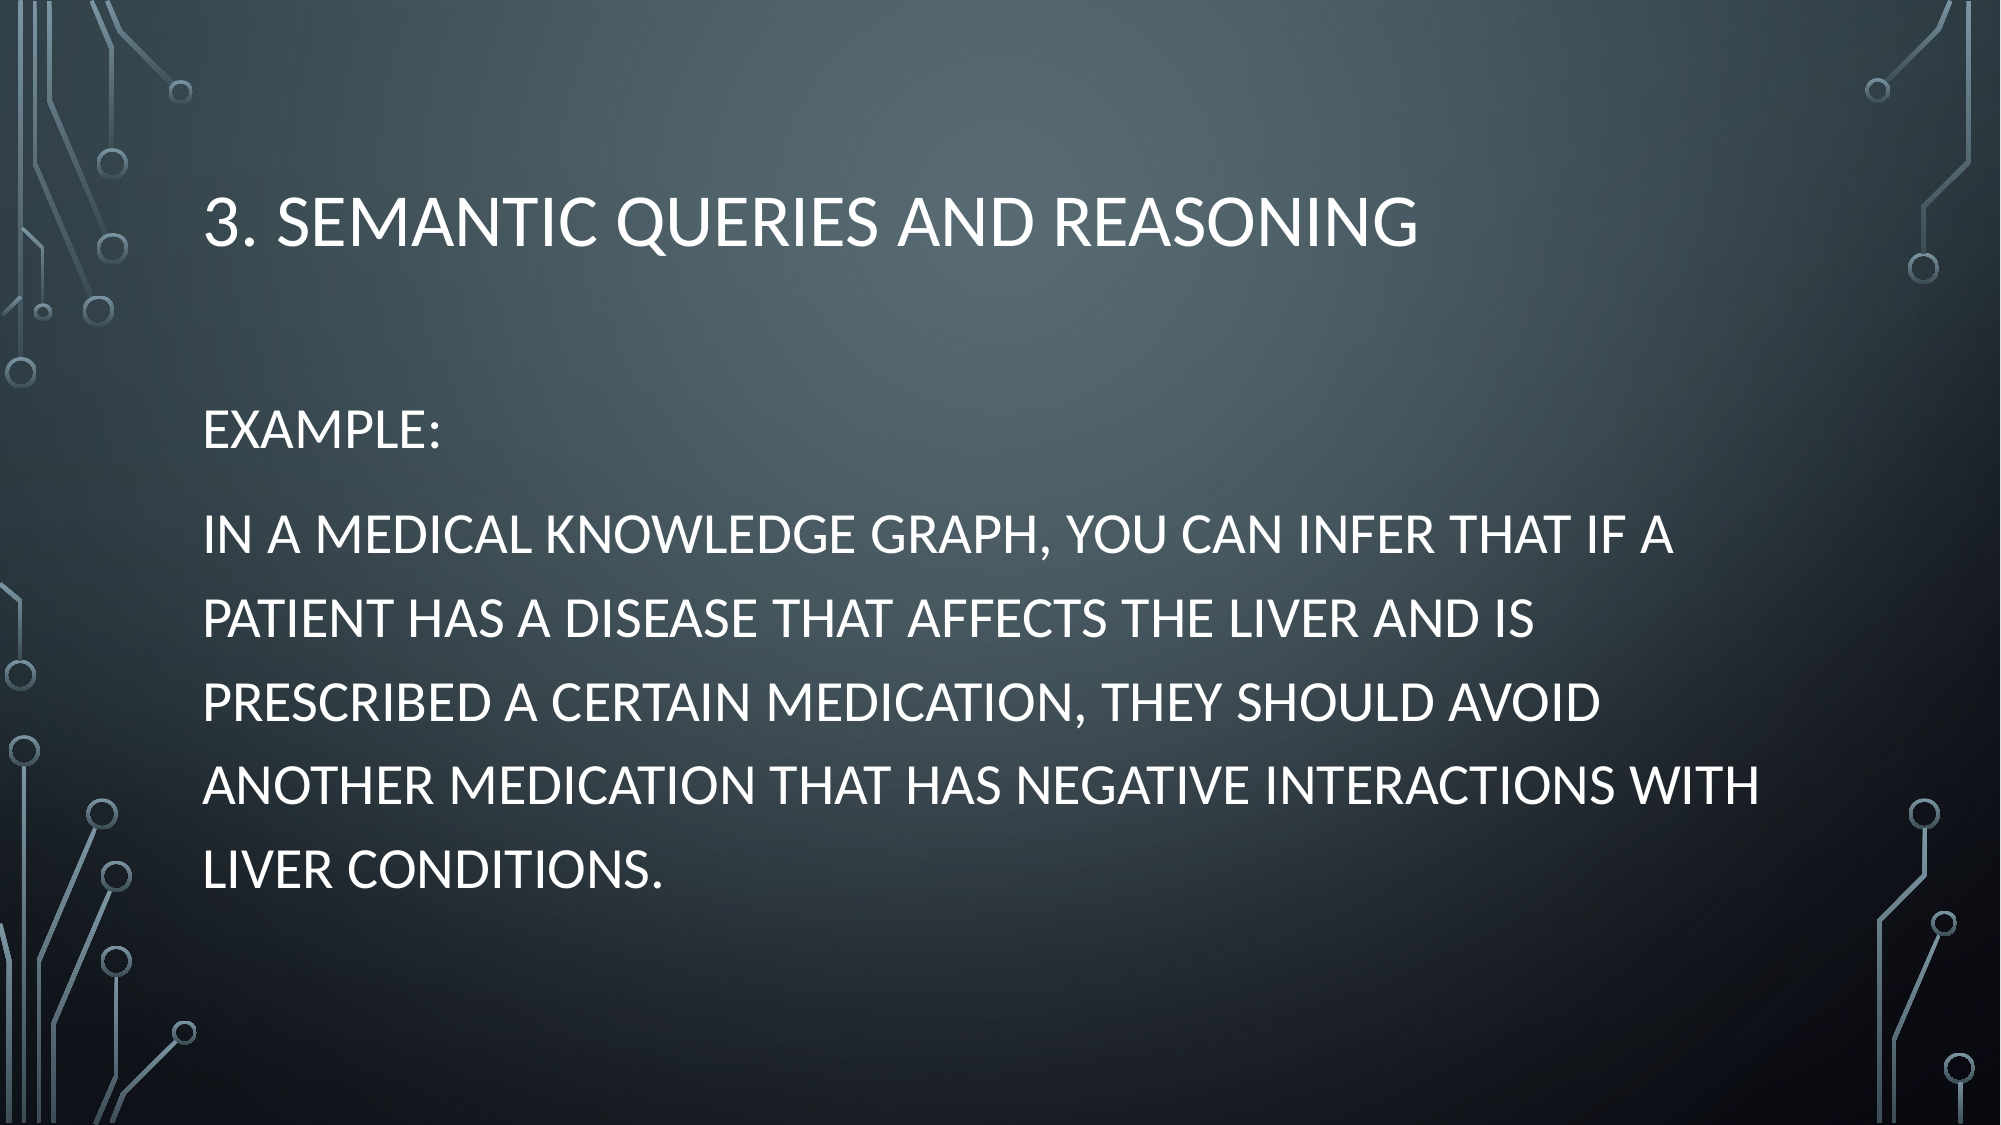

# 3. Semantic Queries and Reasoning
Example:
In a medical knowledge graph, you can infer that if a patient has a disease that affects the liver and is prescribed a certain medication, they should avoid another medication that has negative interactions with liver conditions.